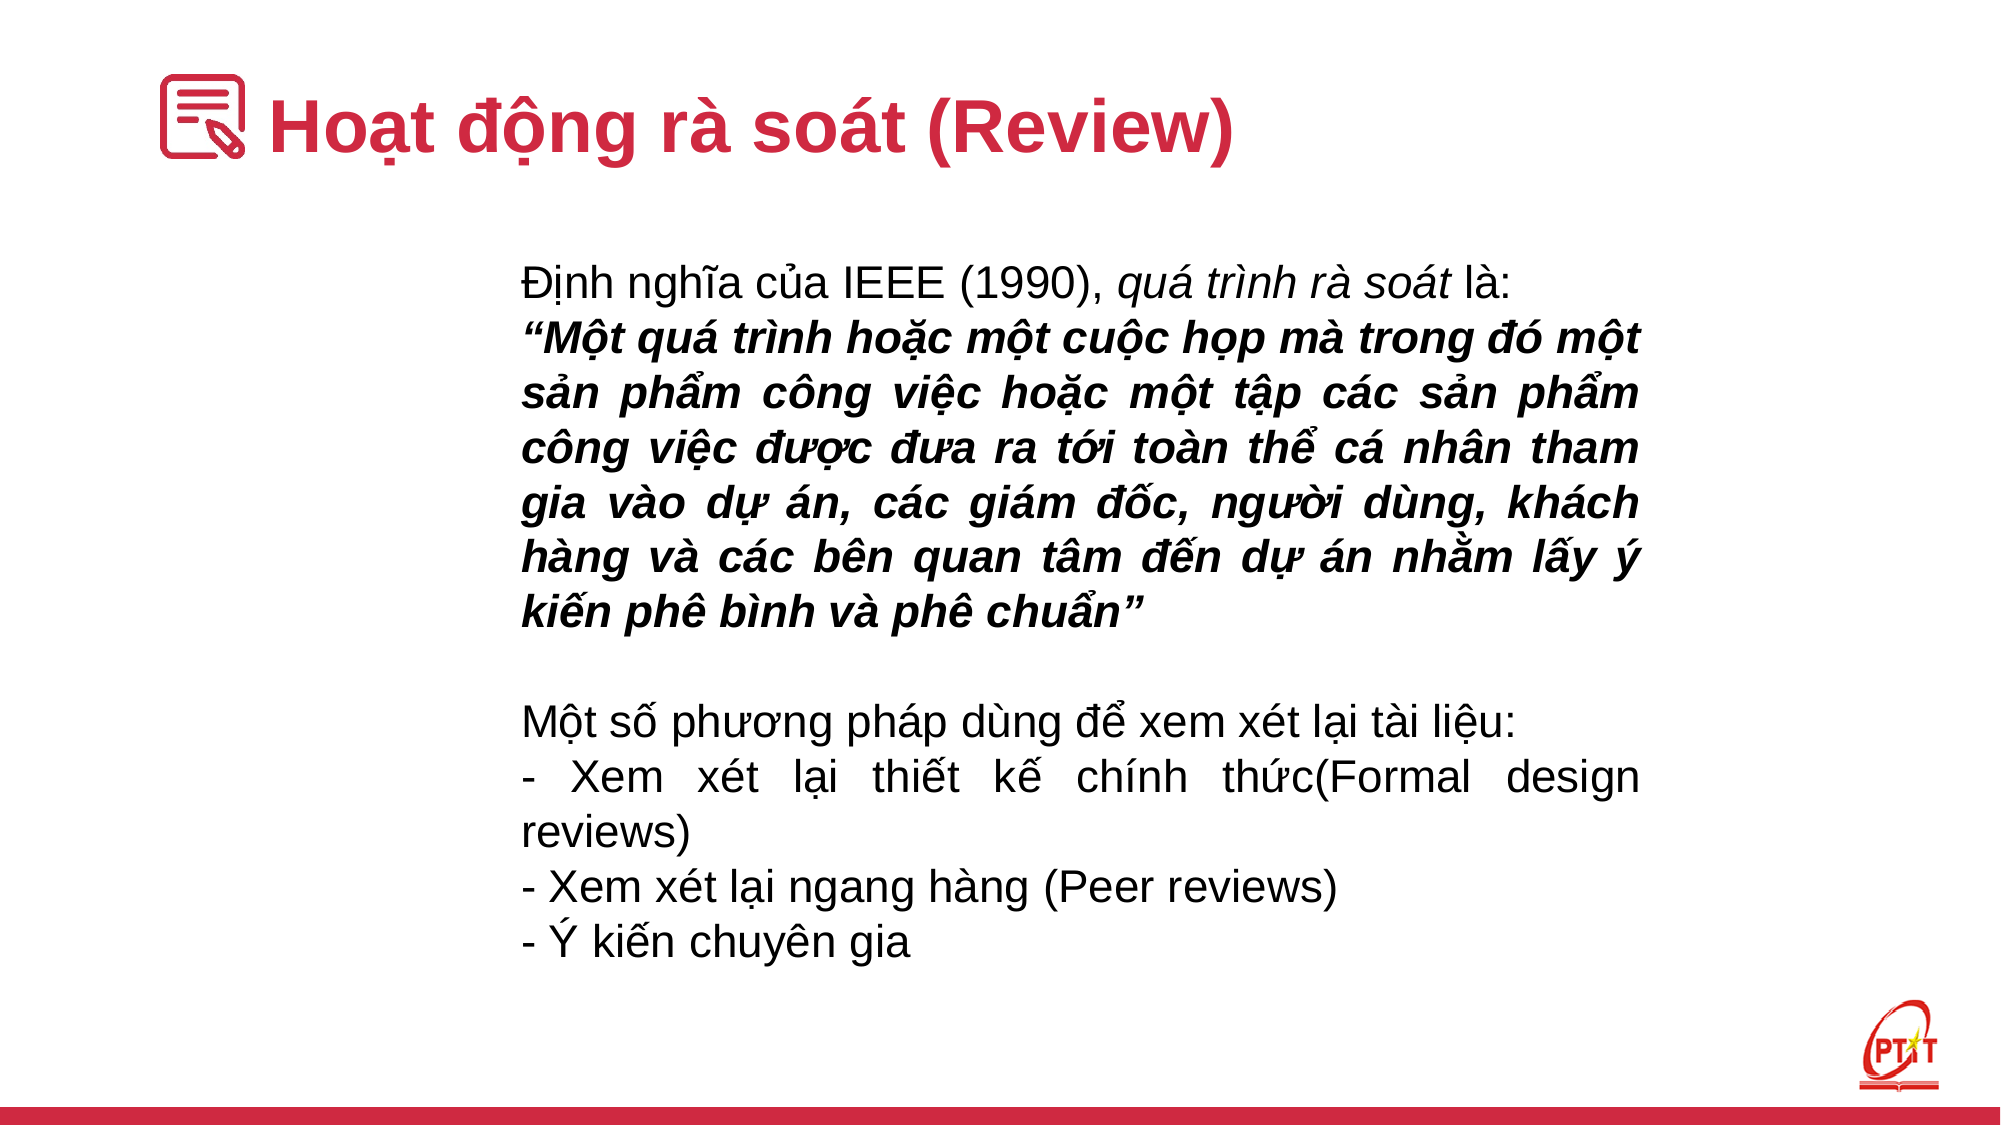

# Hoạt động rà soát (Review)
Định nghĩa của IEEE (1990), quá trình rà soát là:
“Một quá trình hoặc một cuộc họp mà trong đó một sản phẩm công việc hoặc một tập các sản phẩm công việc được đưa ra tới toàn thể cá nhân tham gia vào dự án, các giám đốc, người dùng, khách hàng và các bên quan tâm đến dự án nhằm lấy ý kiến phê bình và phê chuẩn”

Một số phương pháp dùng để xem xét lại tài liệu:
- Xem xét lại thiết kế chính thức(Formal design reviews)
- Xem xét lại ngang hàng (Peer reviews)
- Ý kiến chuyên gia